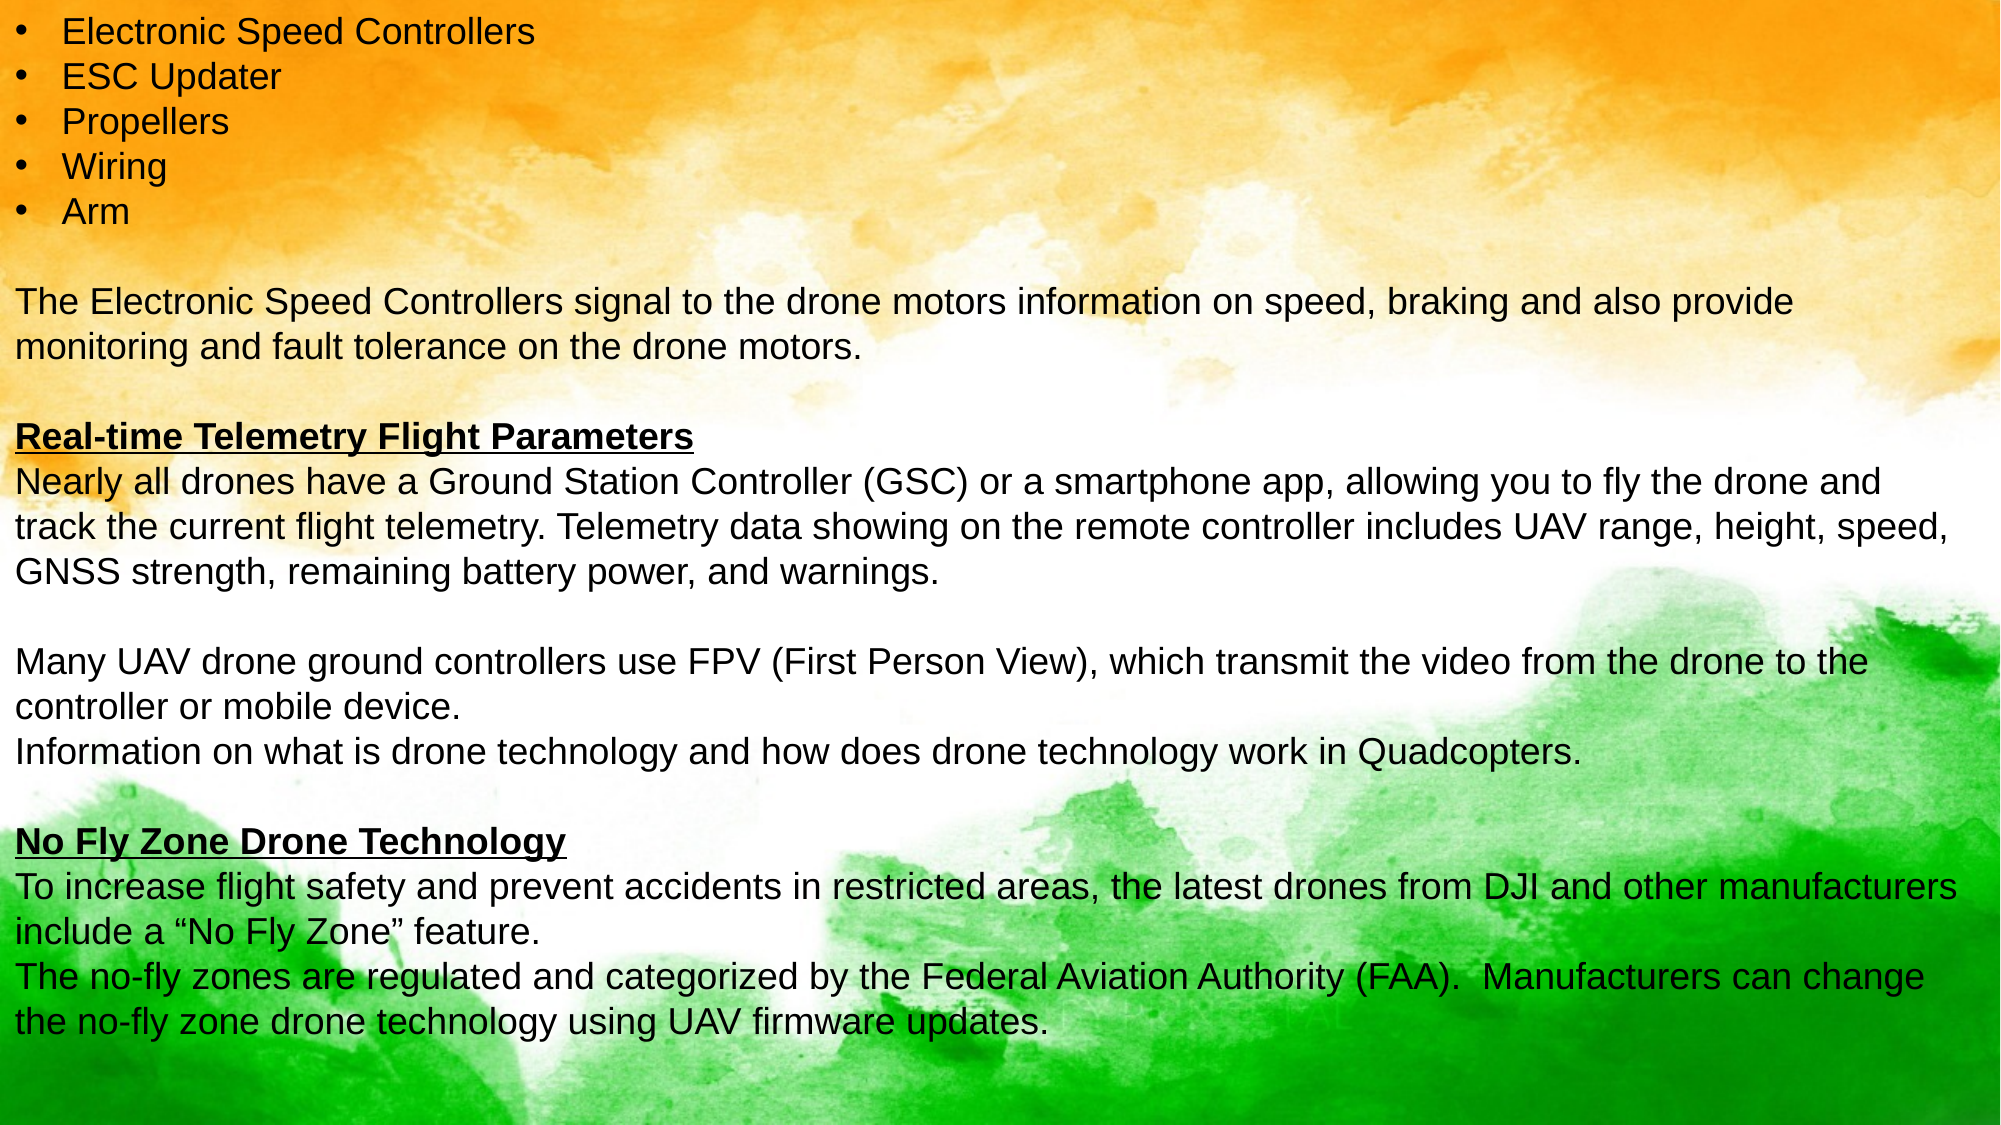

Electronic Speed Controllers
ESC Updater
Propellers
Wiring
Arm

The Electronic Speed Controllers signal to the drone motors information on speed, braking and also provide monitoring and fault tolerance on the drone motors.

Real-time Telemetry Flight Parameters
Nearly all drones have a Ground Station Controller (GSC) or a smartphone app, allowing you to fly the drone and track the current flight telemetry. Telemetry data showing on the remote controller includes UAV range, height, speed, GNSS strength, remaining battery power, and warnings.

Many UAV drone ground controllers use FPV (First Person View), which transmit the video from the drone to the controller or mobile device.
Information on what is drone technology and how does drone technology work in Quadcopters.

No Fly Zone Drone Technology
To increase flight safety and prevent accidents in restricted areas, the latest drones from DJI and other manufacturers include a “No Fly Zone” feature.
The no-fly zones are regulated and categorized by the Federal Aviation Authority (FAA).  Manufacturers can change the no-fly zone drone technology using UAV firmware updates.